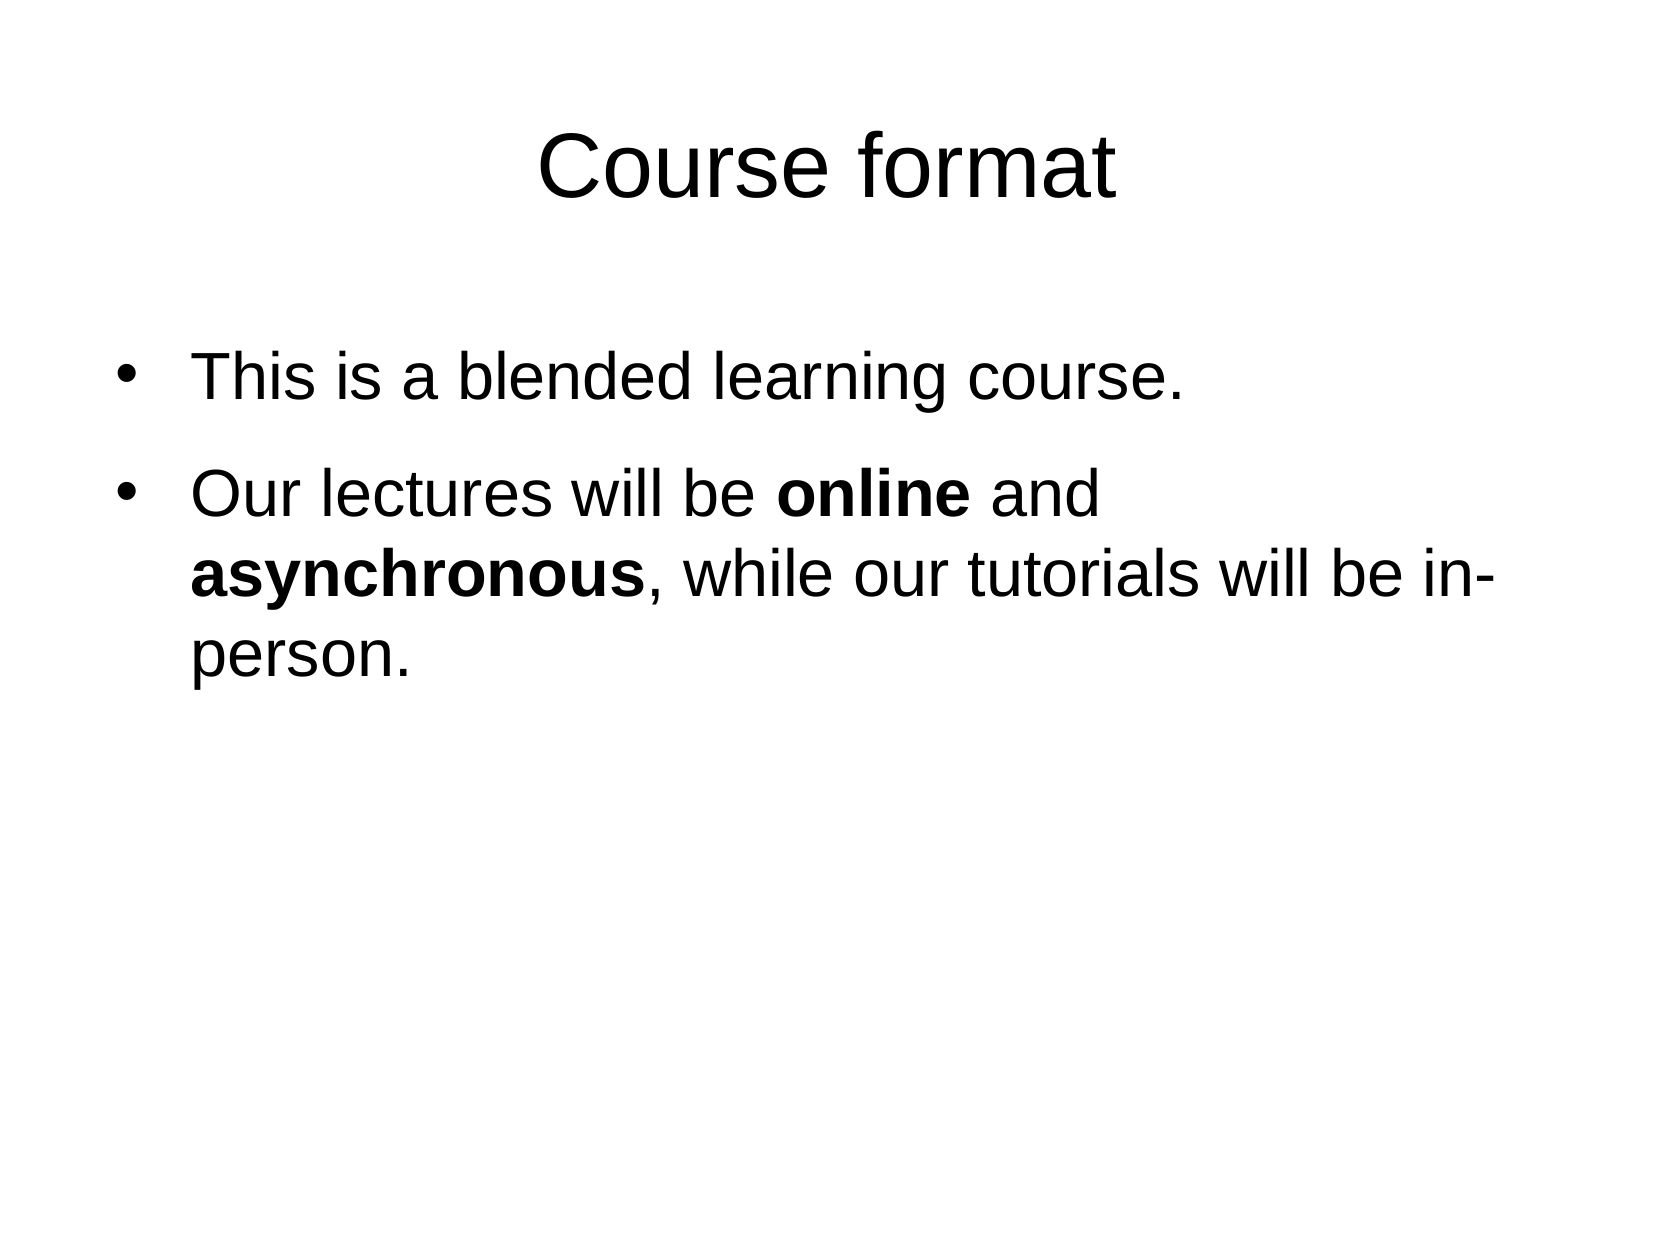

Course format
This is a blended learning course.
Our lectures will be online and asynchronous, while our tutorials will be in-person.